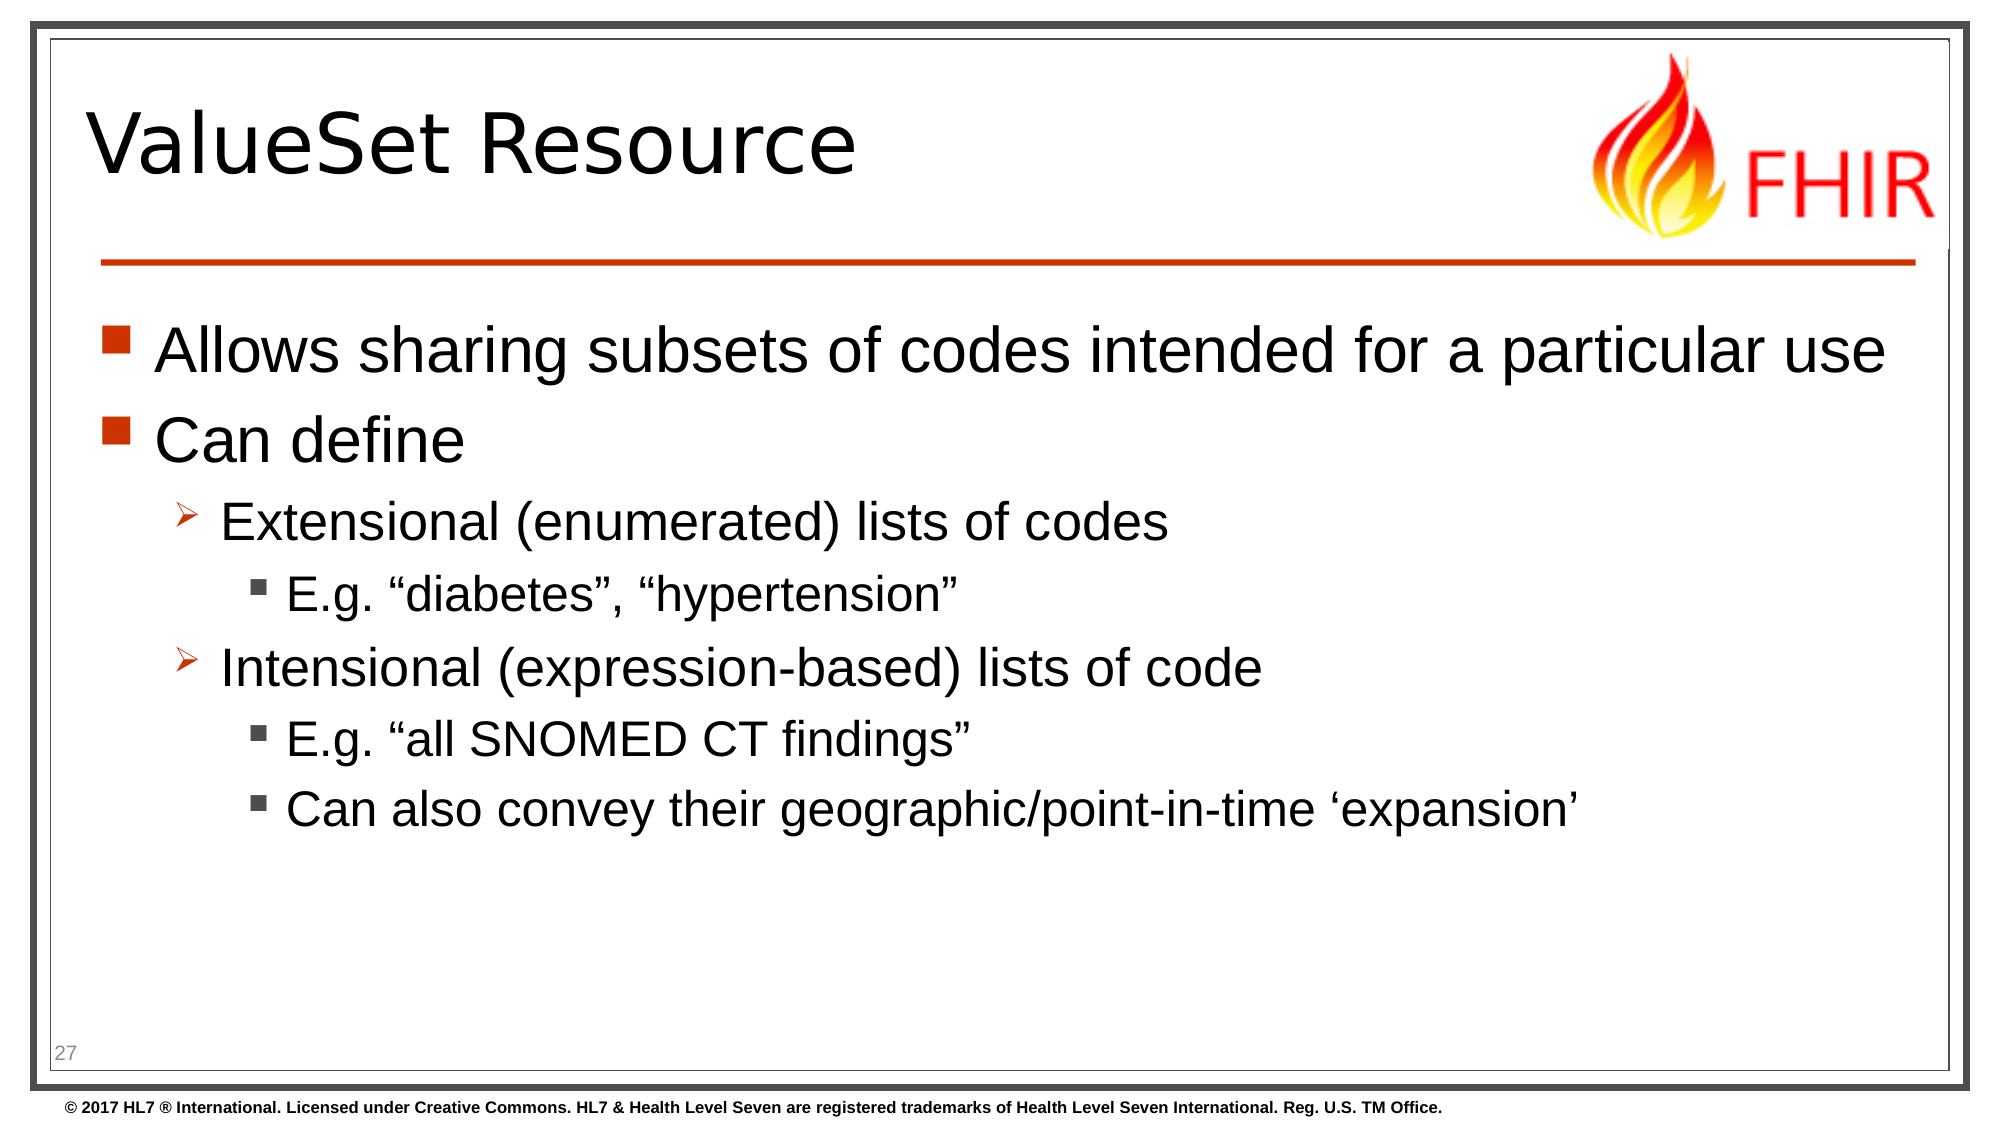

# ValueSet Resource
Allows sharing subsets of codes intended for a particular use
Can define
Extensional (enumerated) lists of codes
E.g. “diabetes”, “hypertension”
Intensional (expression-based) lists of code
E.g. “all SNOMED CT findings”
Can also convey their geographic/point-in-time ‘expansion’

27